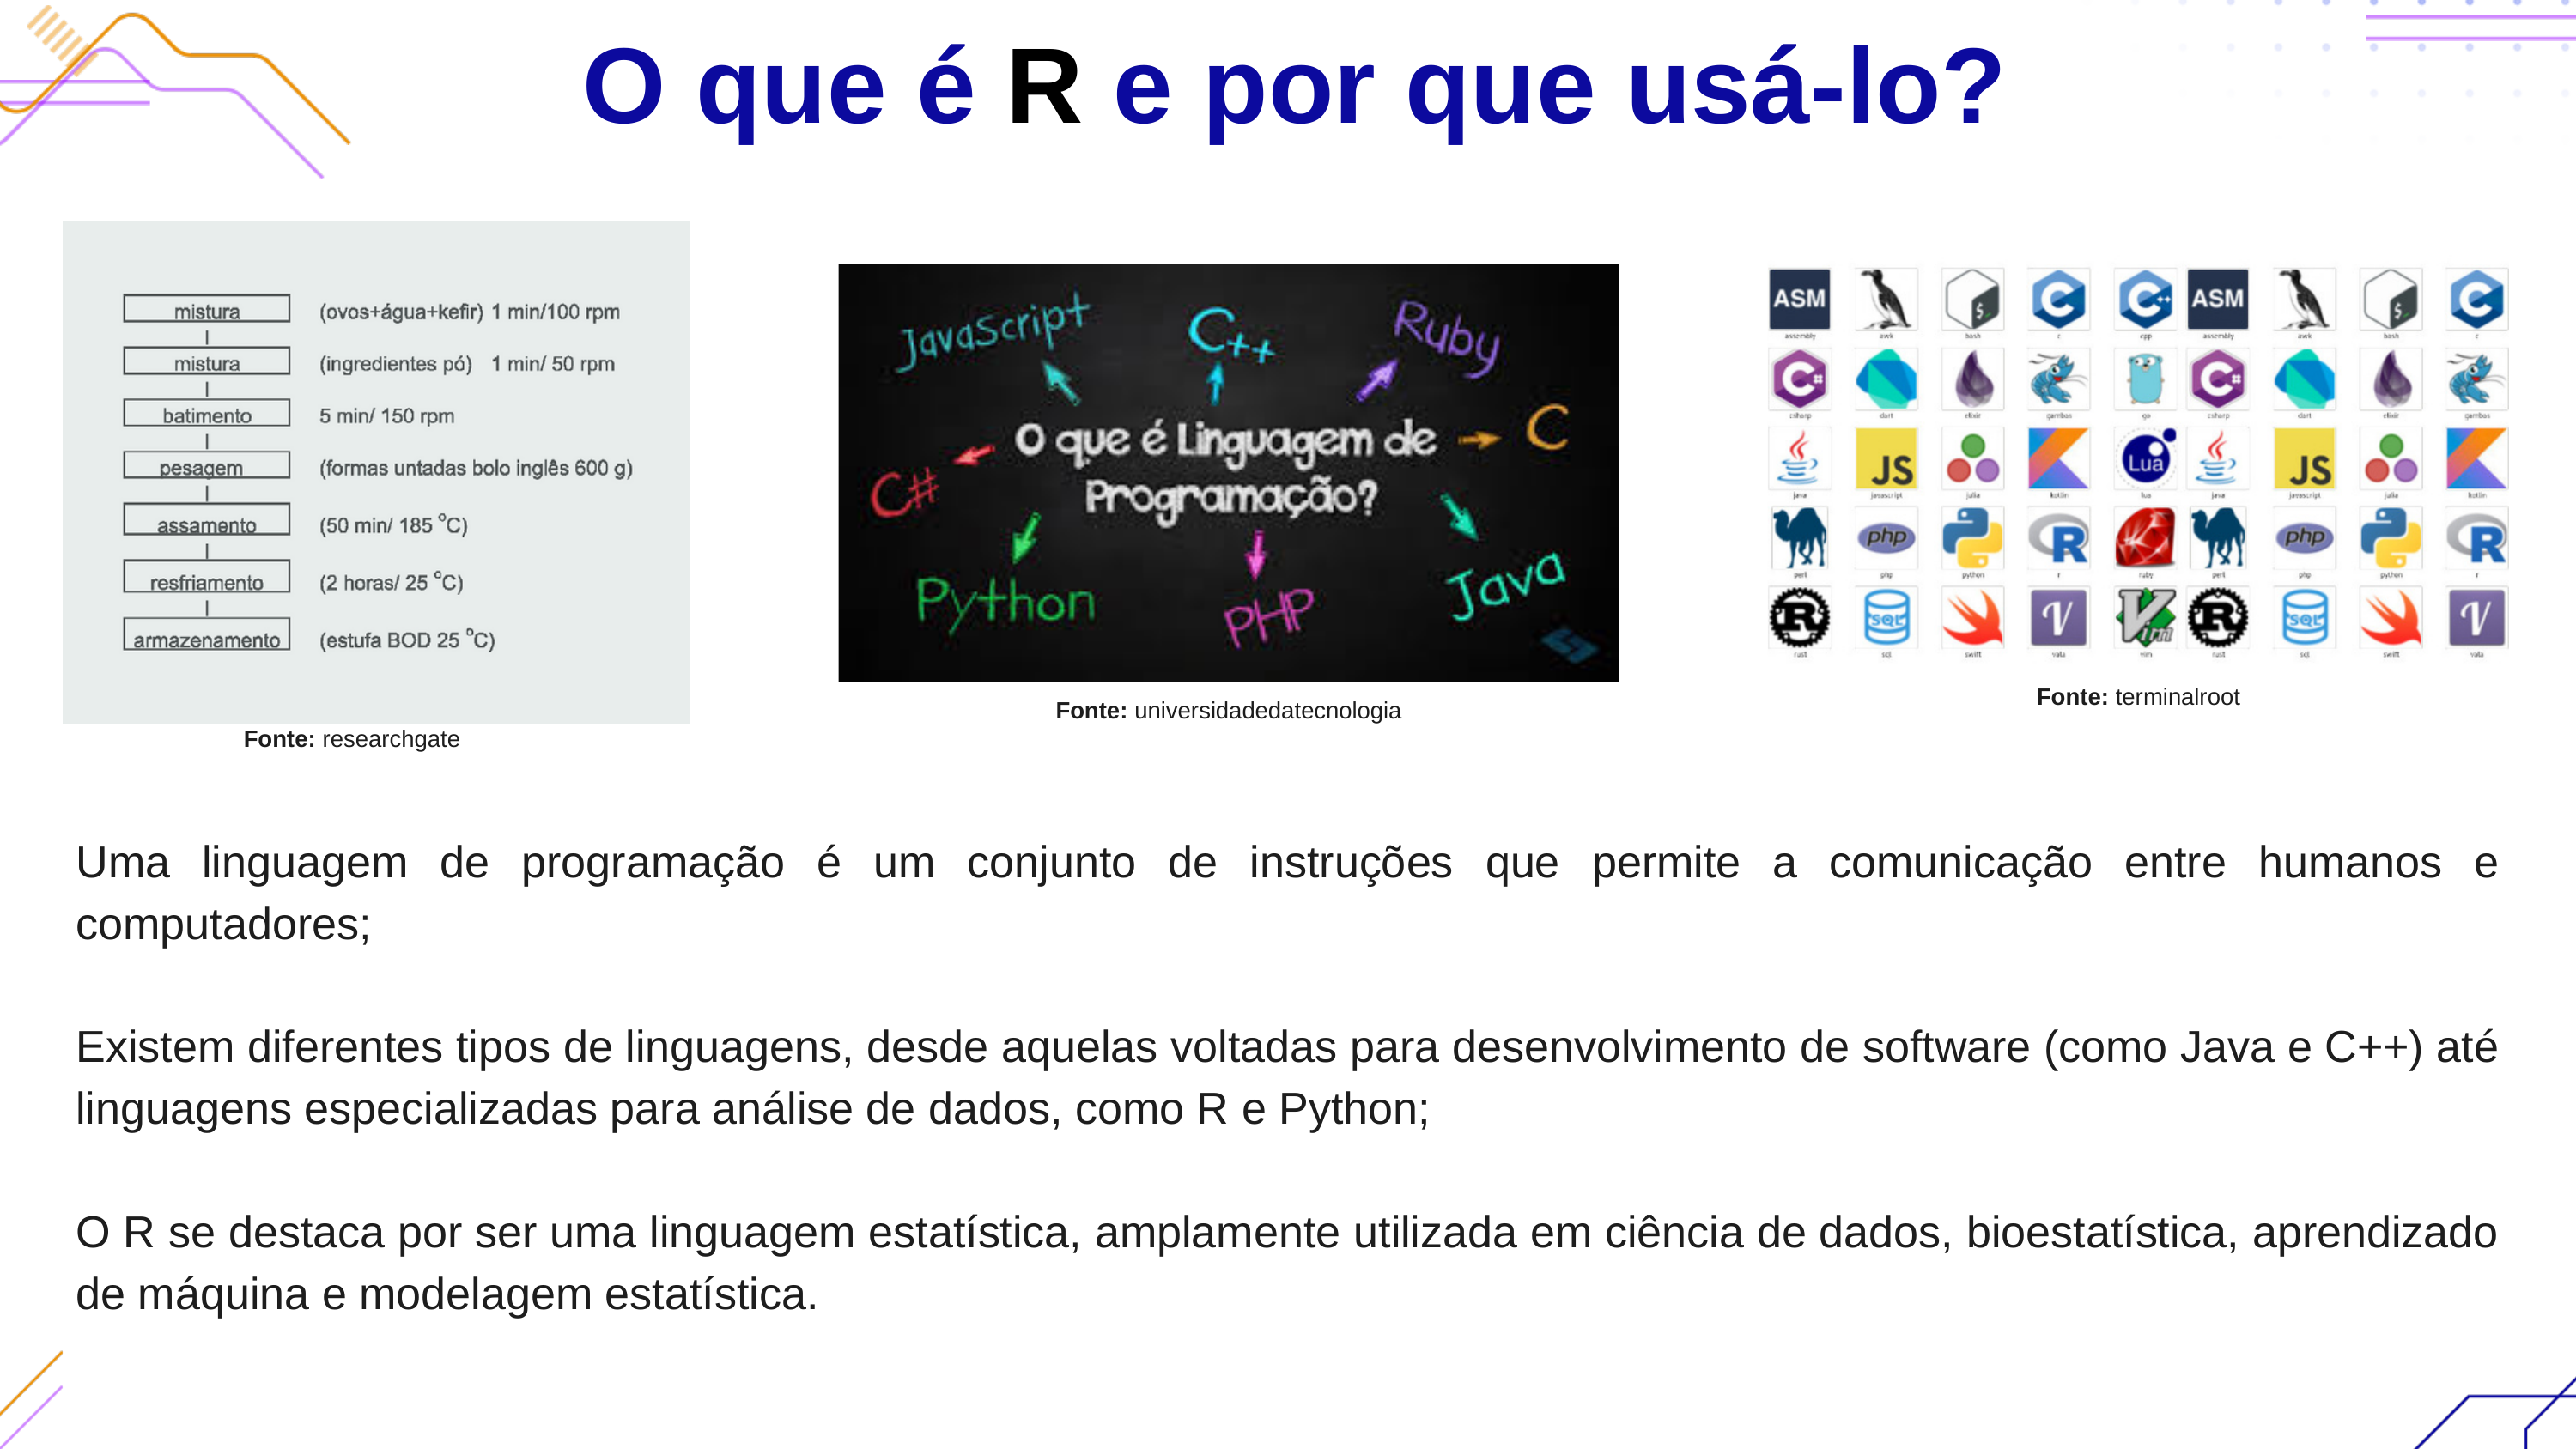

O que é R e por que usá-lo?

Fonte: terminalroot
Fonte: universidadedatecnologia
Fonte: researchgate

Uma linguagem de programação é um conjunto de instruções que permite a comunicação entre humanos e computadores;

Existem diferentes tipos de linguagens, desde aquelas voltadas para desenvolvimento de software (como Java e C++) até linguagens especializadas para análise de dados, como R e Python;

O R se destaca por ser uma linguagem estatística, amplamente utilizada em ciência de dados, bioestatística, aprendizado de máquina e modelagem estatística.